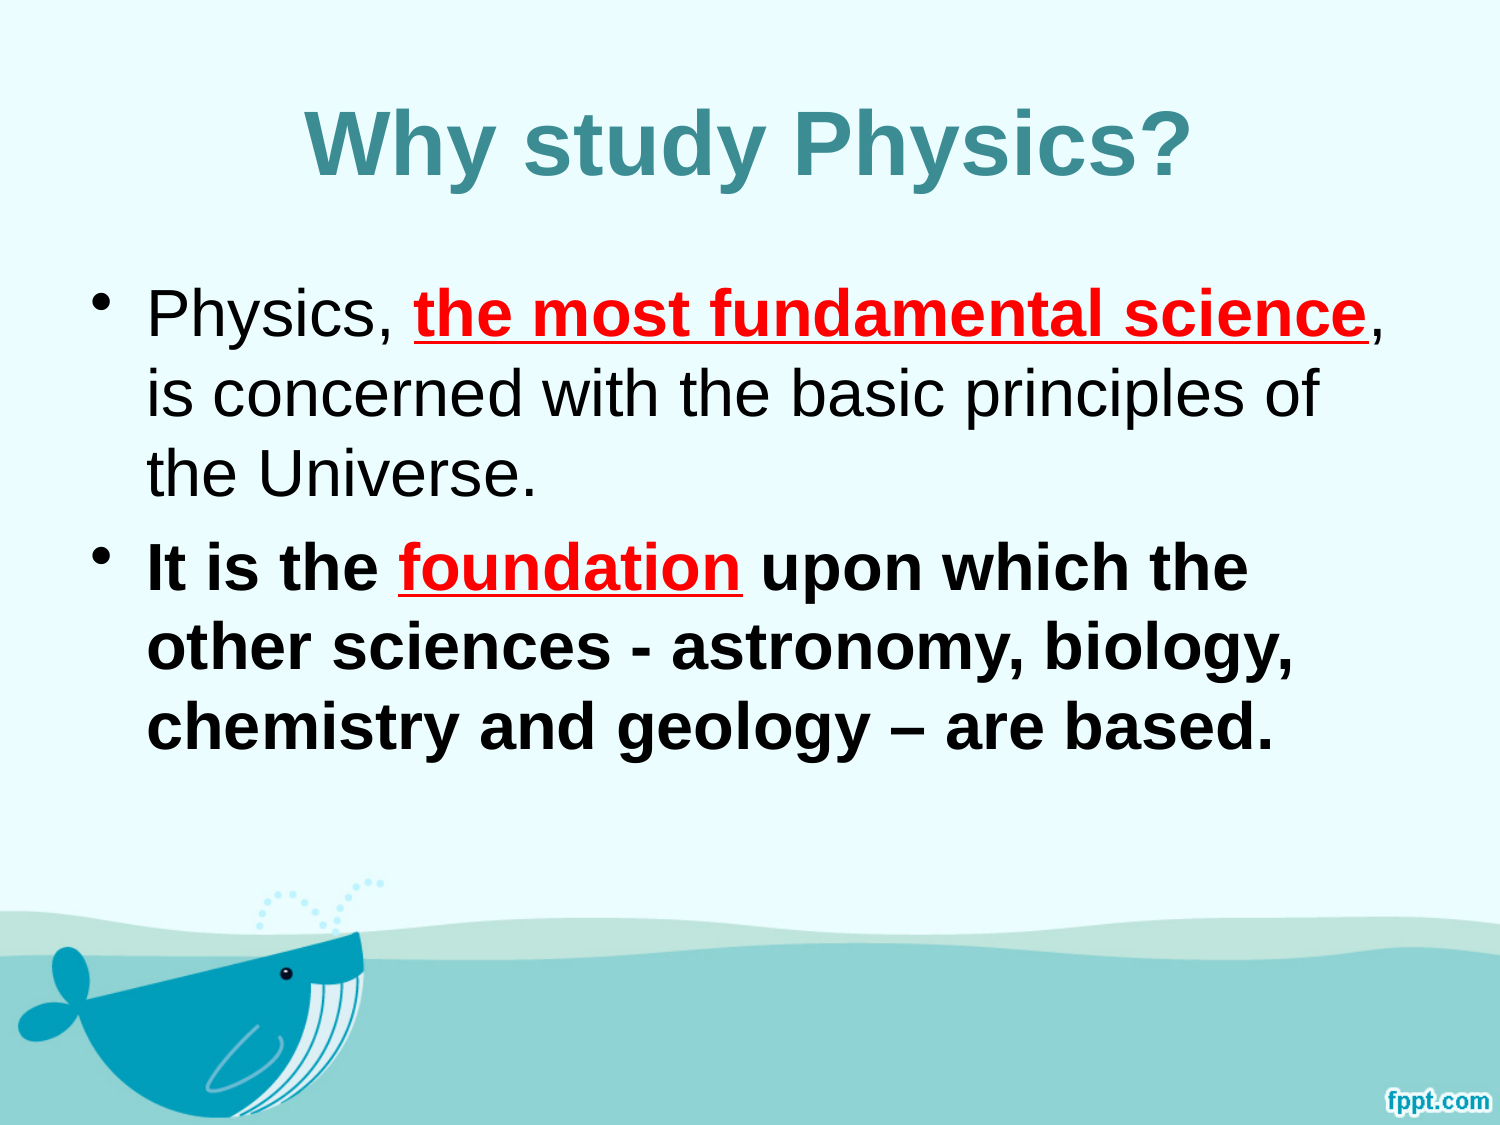

# Why study Physics?
Physics, the most fundamental science, is concerned with the basic principles of the Universe.
It is the foundation upon which the other sciences - astronomy, biology, chemistry and geology – are based.